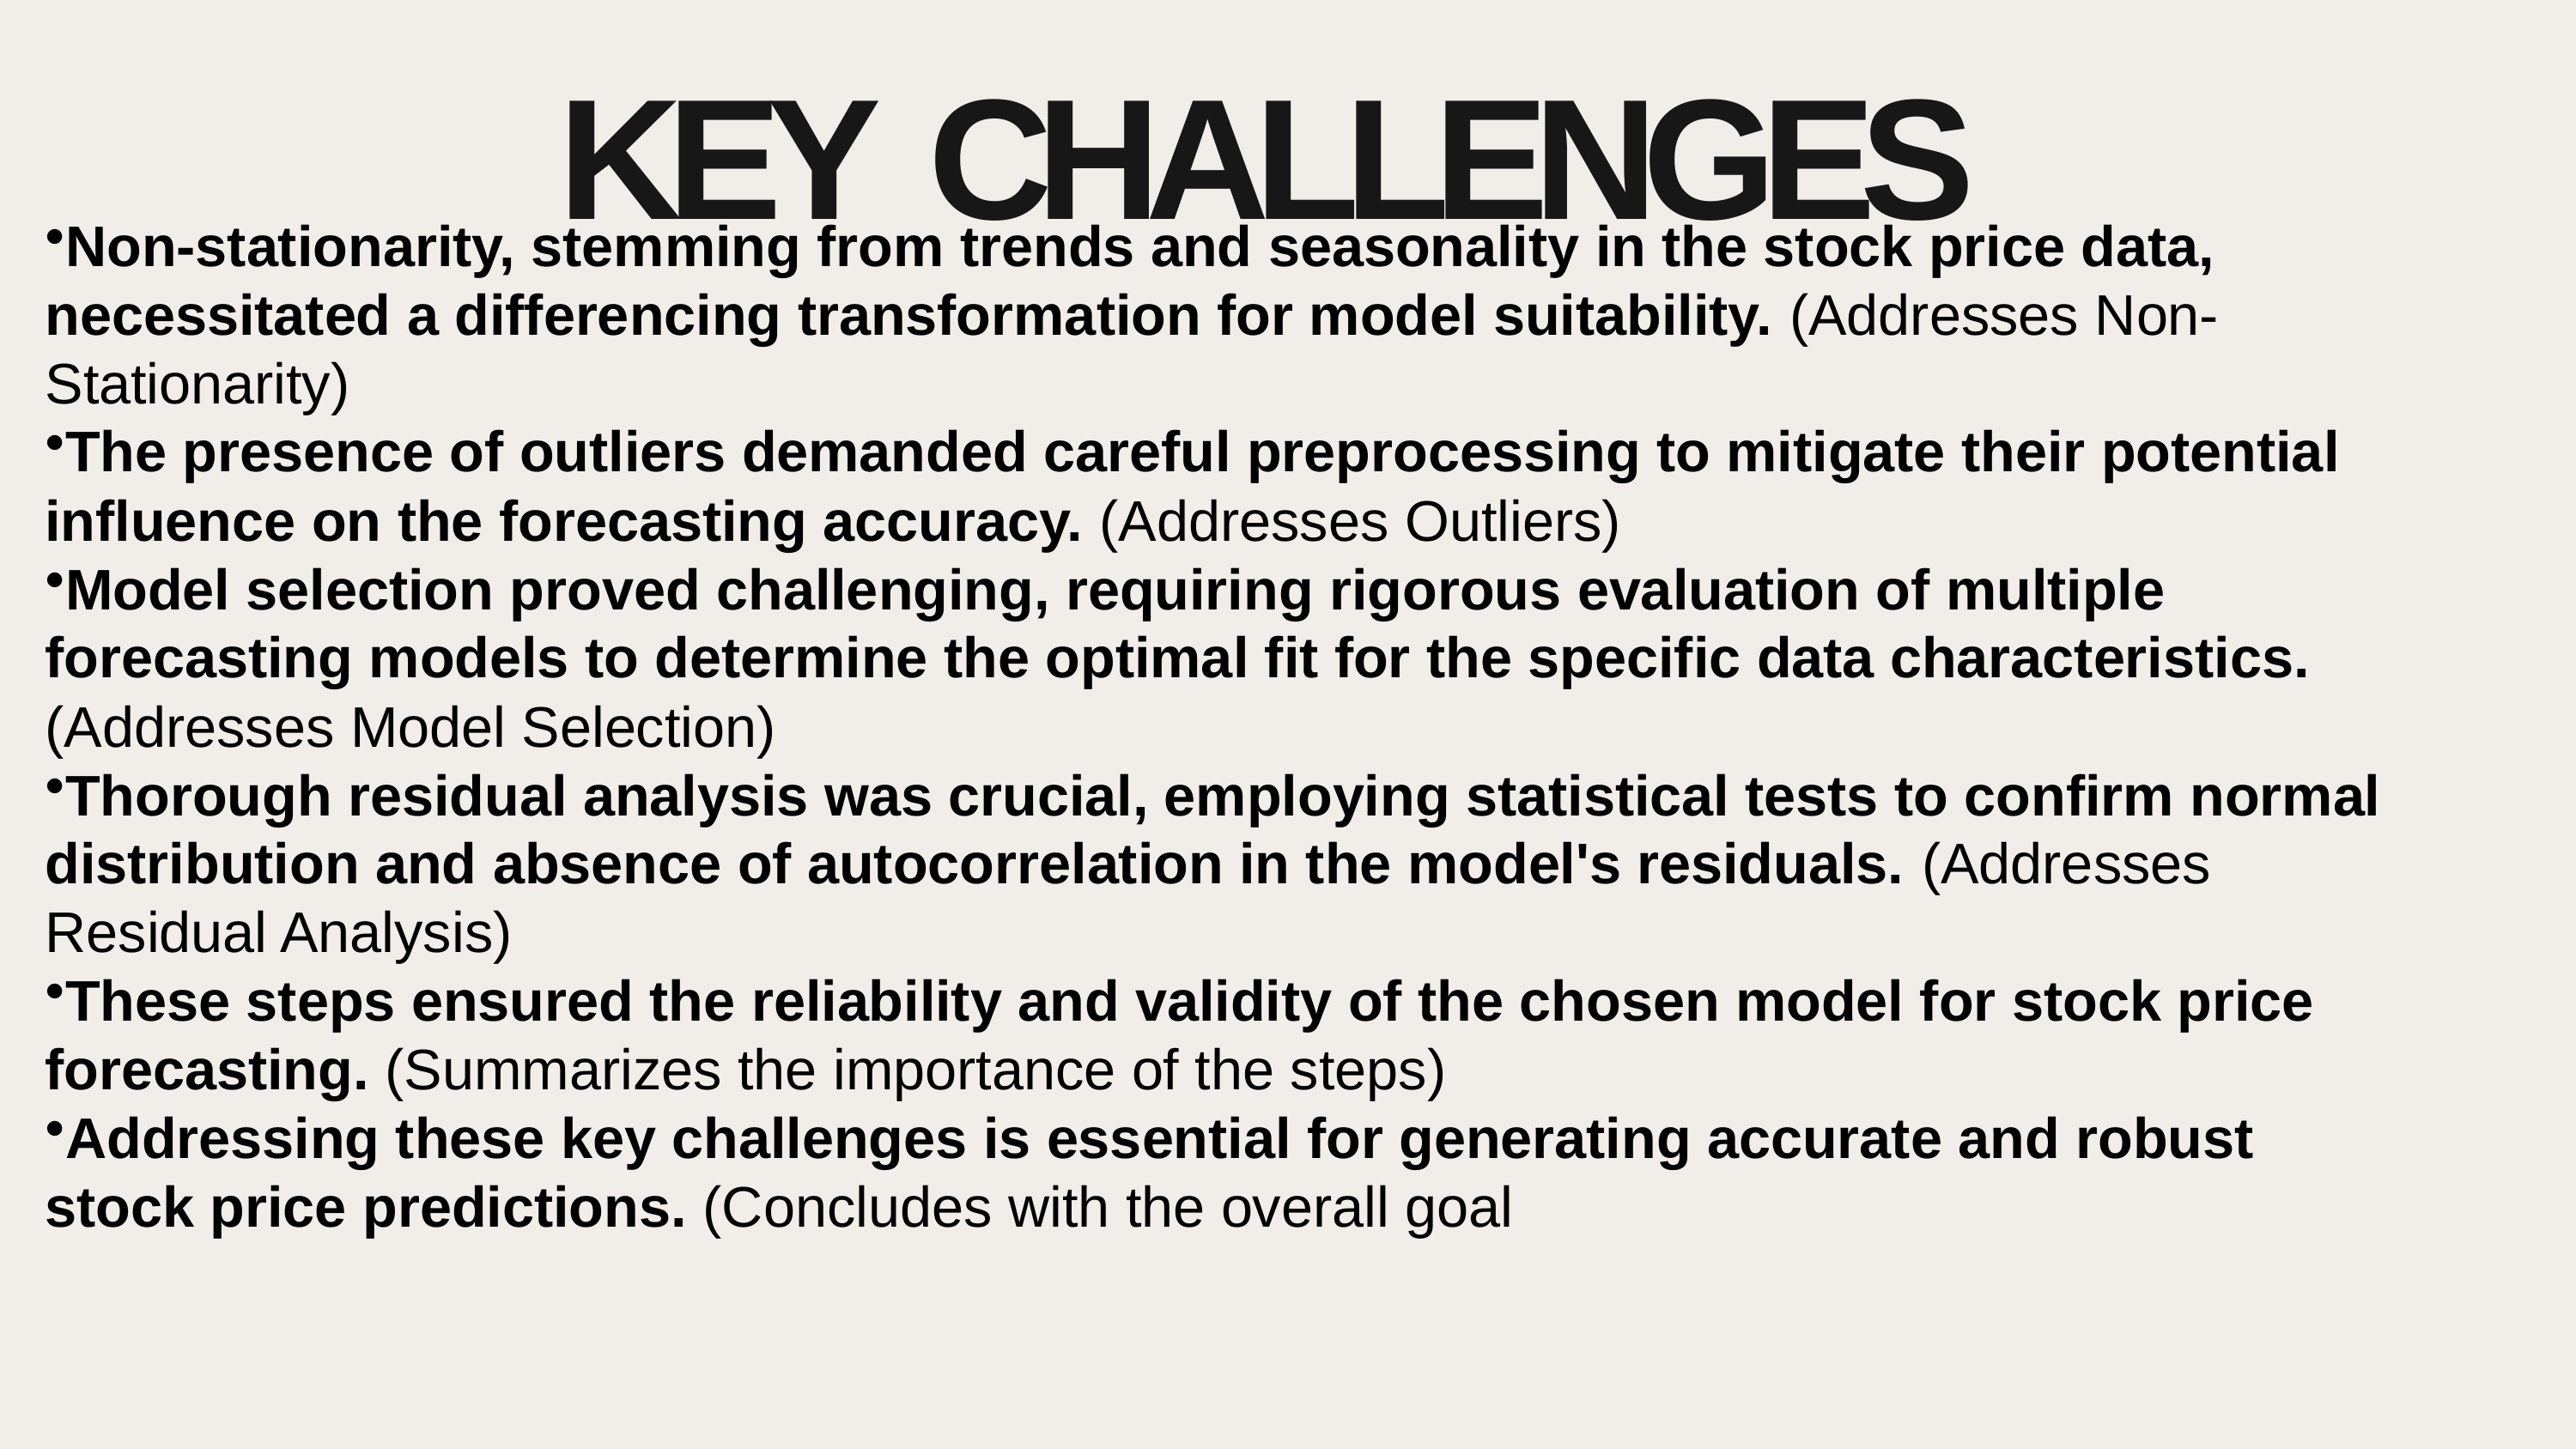

KEY  CHALLENGES
Non-stationarity, stemming from trends and seasonality in the stock price data, necessitated a differencing transformation for model suitability. (Addresses Non-Stationarity)
The presence of outliers demanded careful preprocessing to mitigate their potential influence on the forecasting accuracy. (Addresses Outliers)
Model selection proved challenging, requiring rigorous evaluation of multiple forecasting models to determine the optimal fit for the specific data characteristics. (Addresses Model Selection)
Thorough residual analysis was crucial, employing statistical tests to confirm normal distribution and absence of autocorrelation in the model's residuals. (Addresses Residual Analysis)
These steps ensured the reliability and validity of the chosen model for stock price forecasting. (Summarizes the importance of the steps)
Addressing these key challenges is essential for generating accurate and robust stock price predictions. (Concludes with the overall goal